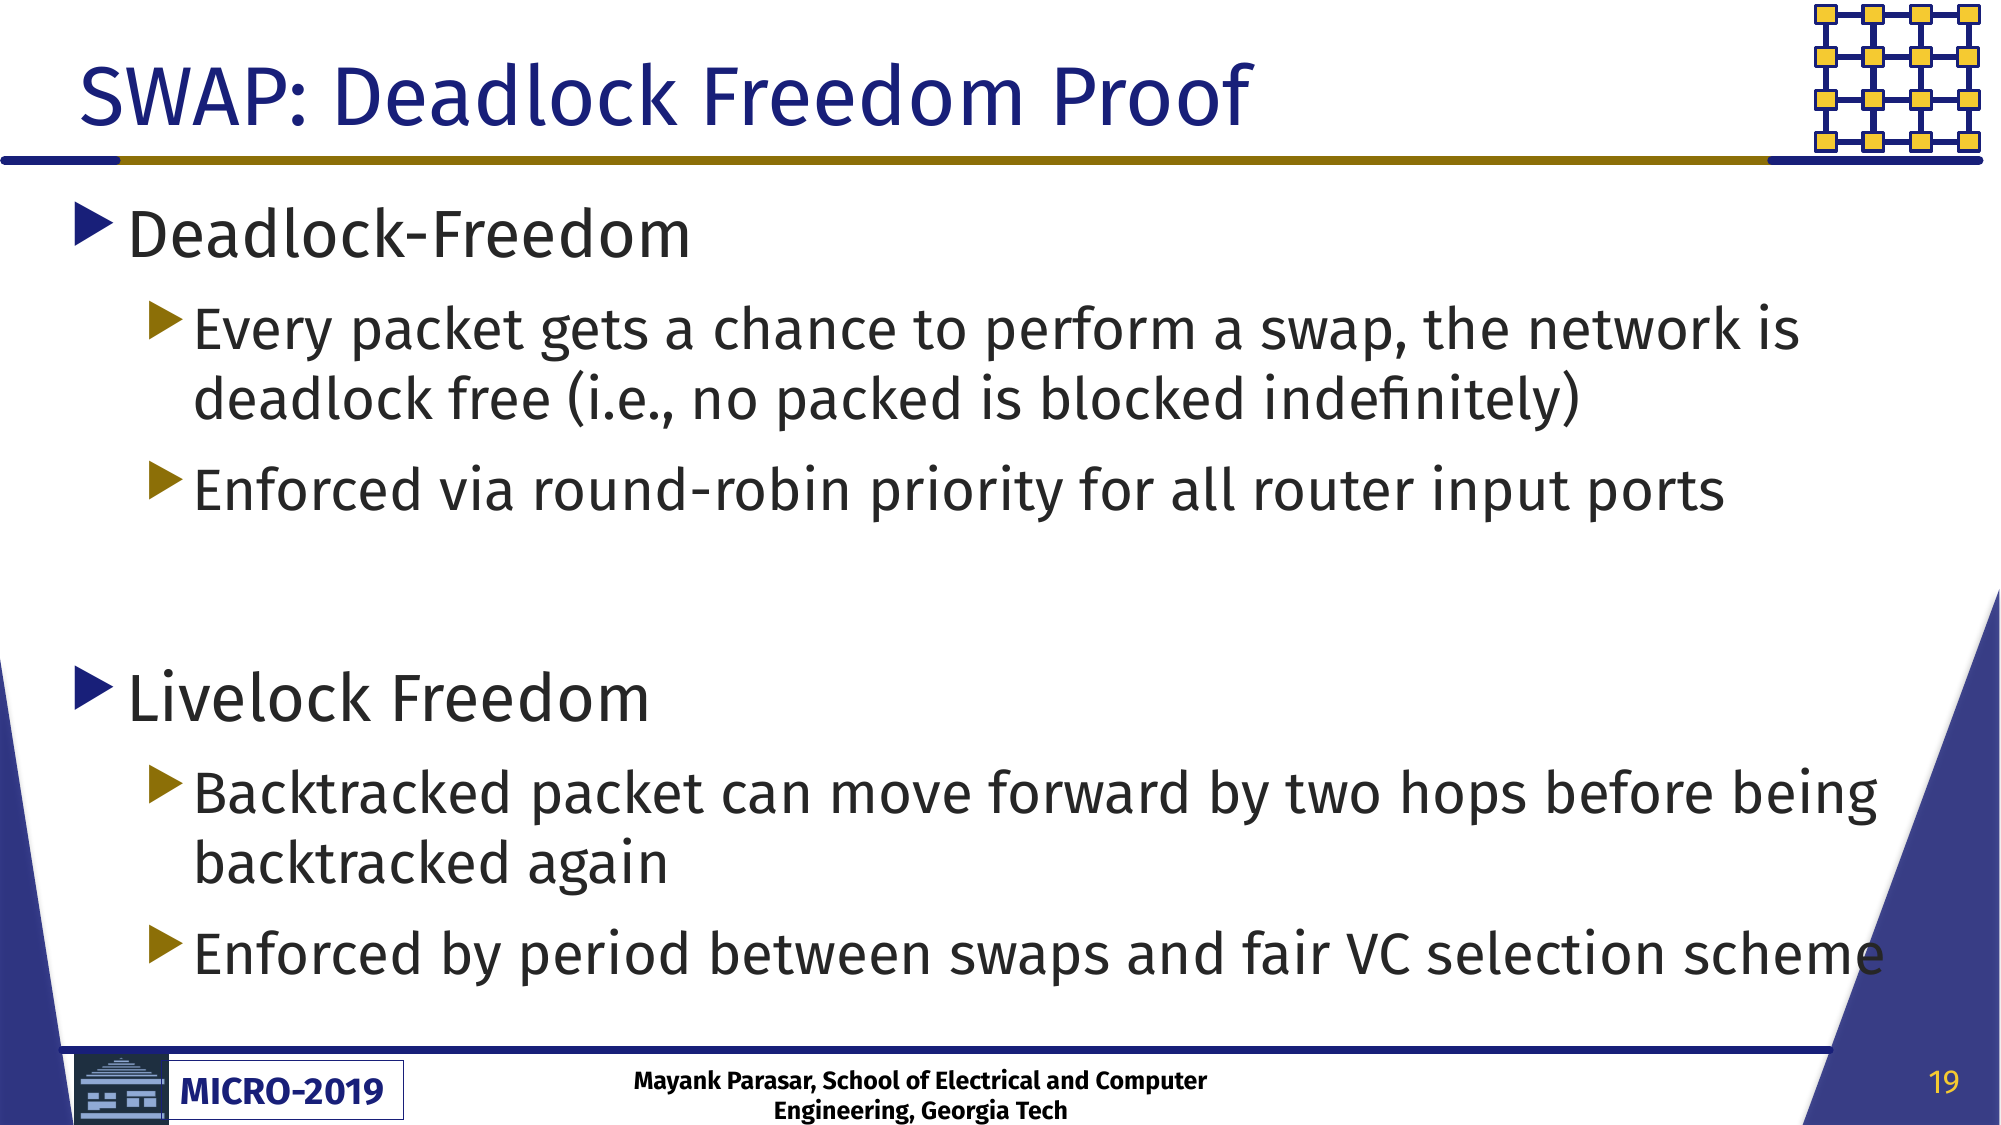

# SWAP: Deadlock Freedom Proof
Deadlock-Freedom
Every packet gets a chance to perform a swap, the network is deadlock free (i.e., no packed is blocked indefinitely)
Enforced via round-robin priority for all router input ports

Livelock Freedom
Backtracked packet can move forward by two hops before being backtracked again
Enforced by period between swaps and fair VC selection scheme

19
Mayank Parasar, School of Electrical and Computer Engineering, Georgia Tech